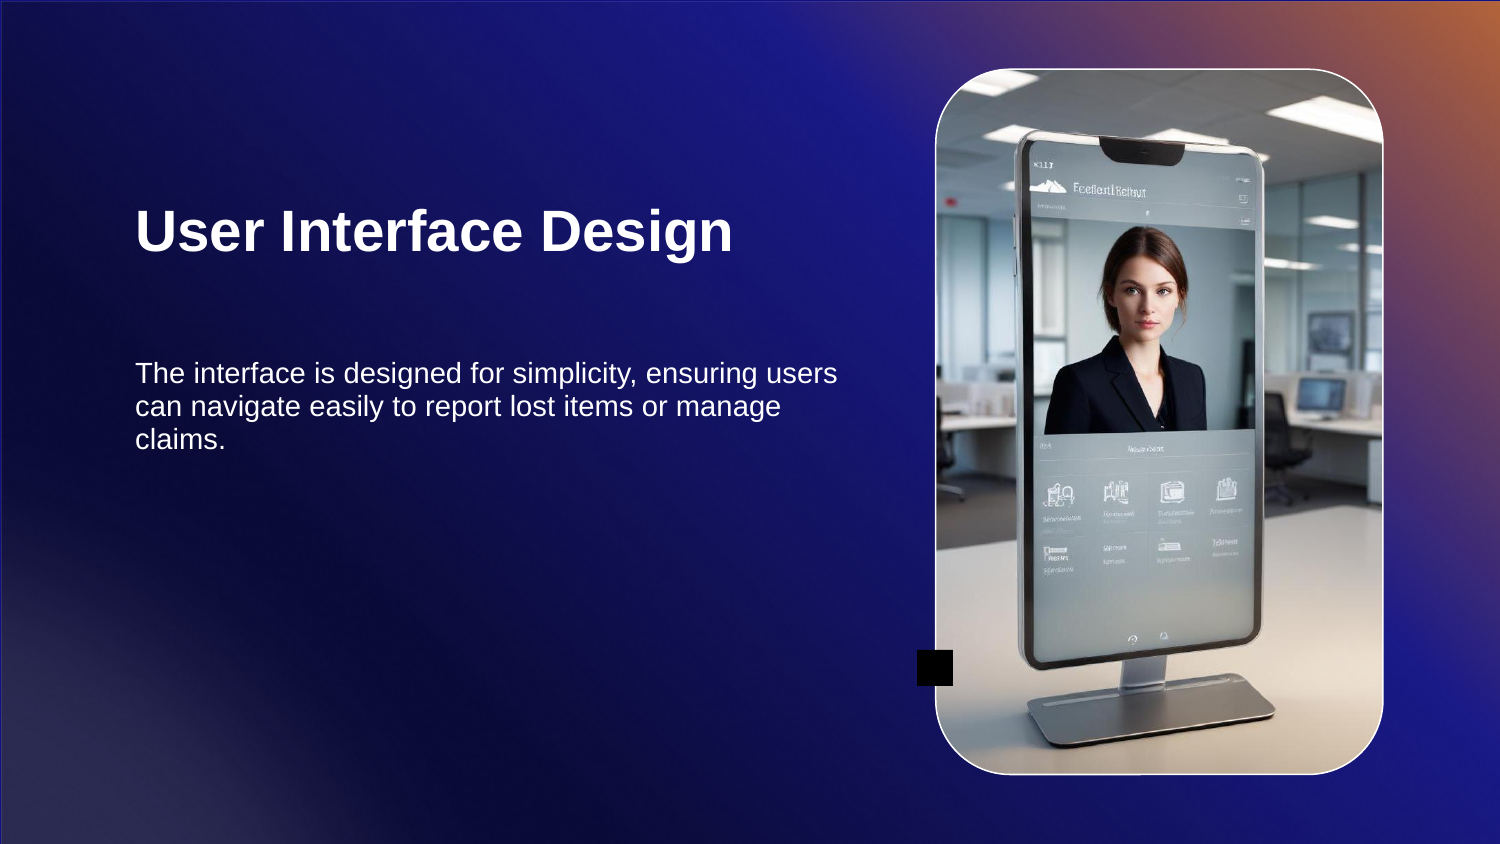

# User Interface Design
The interface is designed for simplicity, ensuring users can navigate easily to report lost items or manage claims.